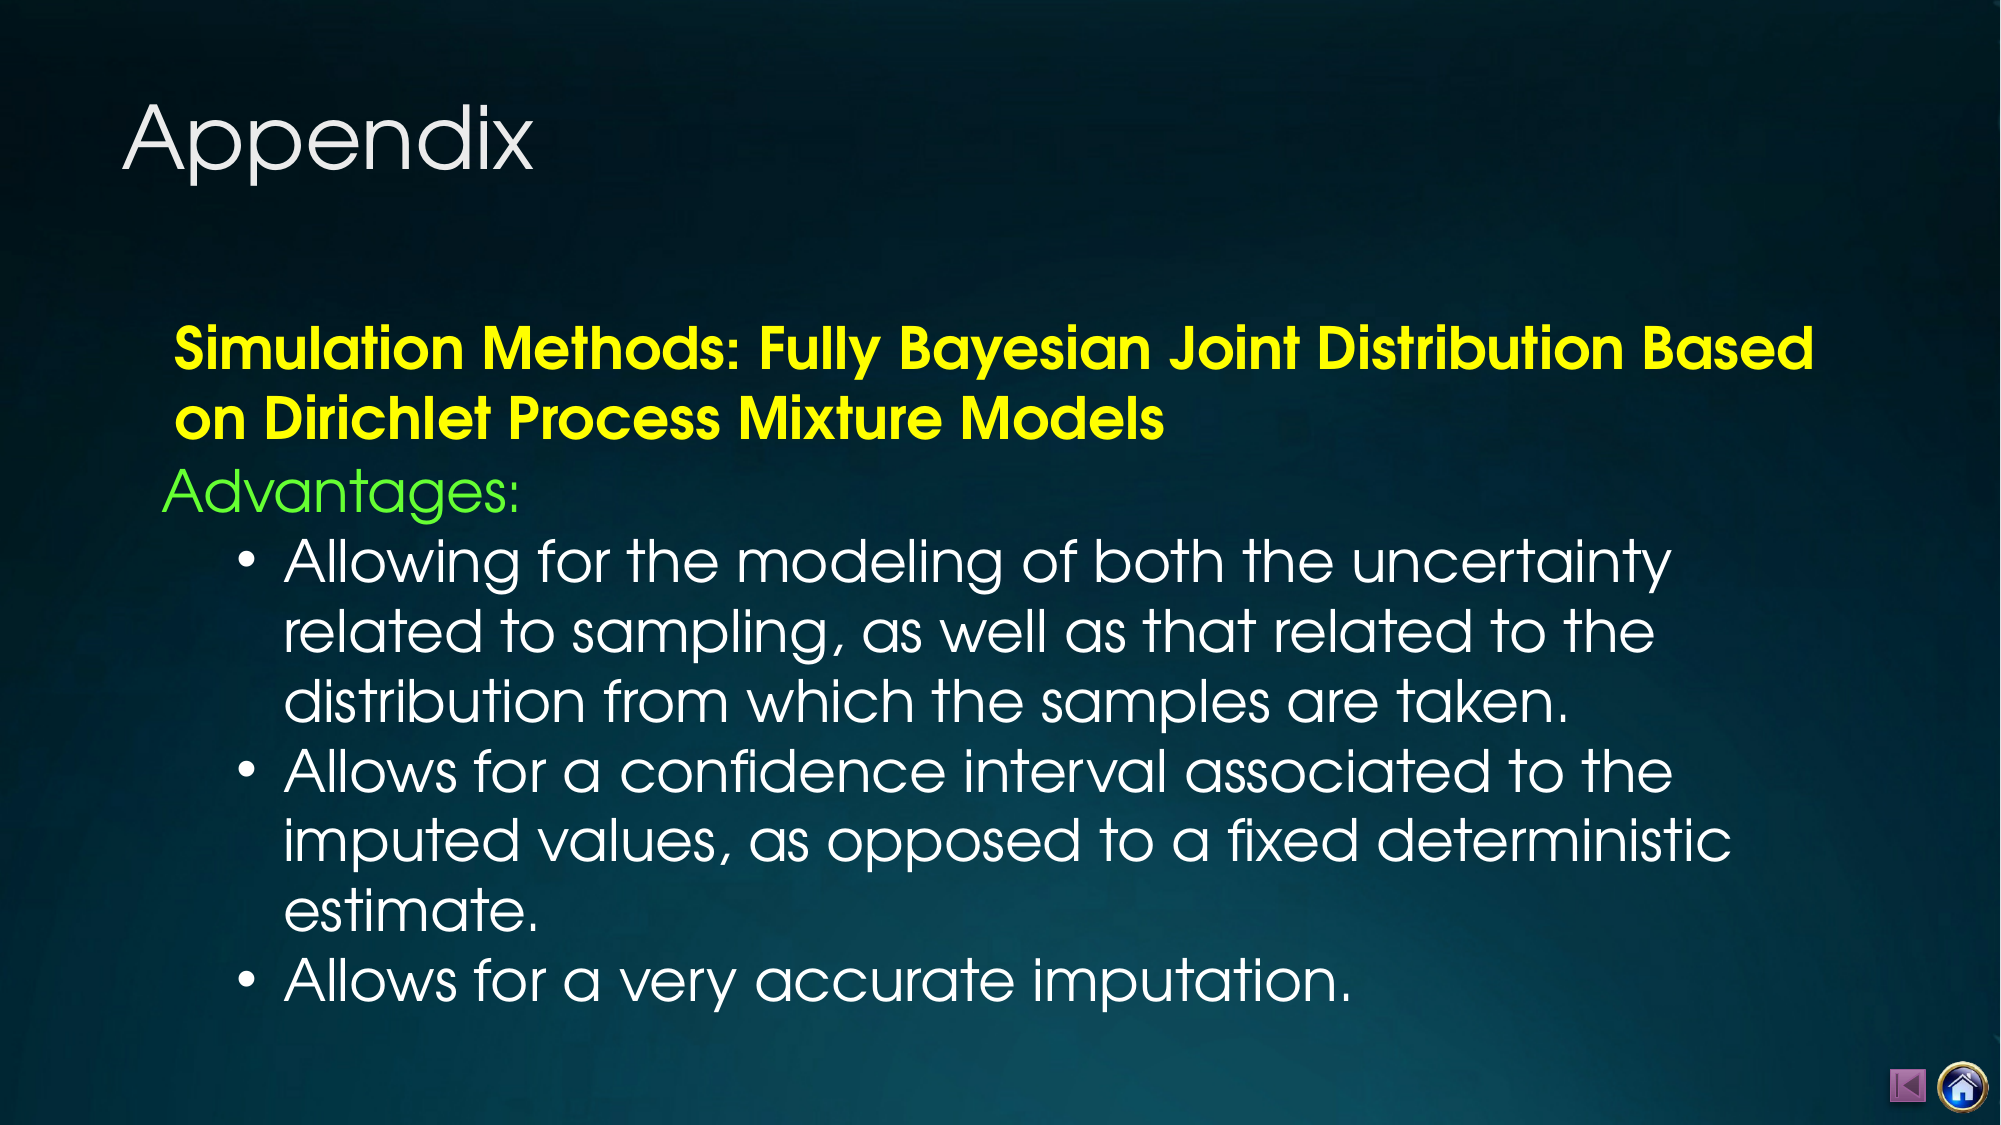

# Appendix
Simulation Methods: Fully Bayesian Joint Distribution Based on Dirichlet Process Mixture Models

Advantages:
Allowing for the modeling of both the uncertainty related to sampling, as well as that related to the distribution from which the samples are taken.
Allows for a confidence interval associated to the imputed values, as opposed to a fixed deterministic estimate.
Allows for a very accurate imputation.